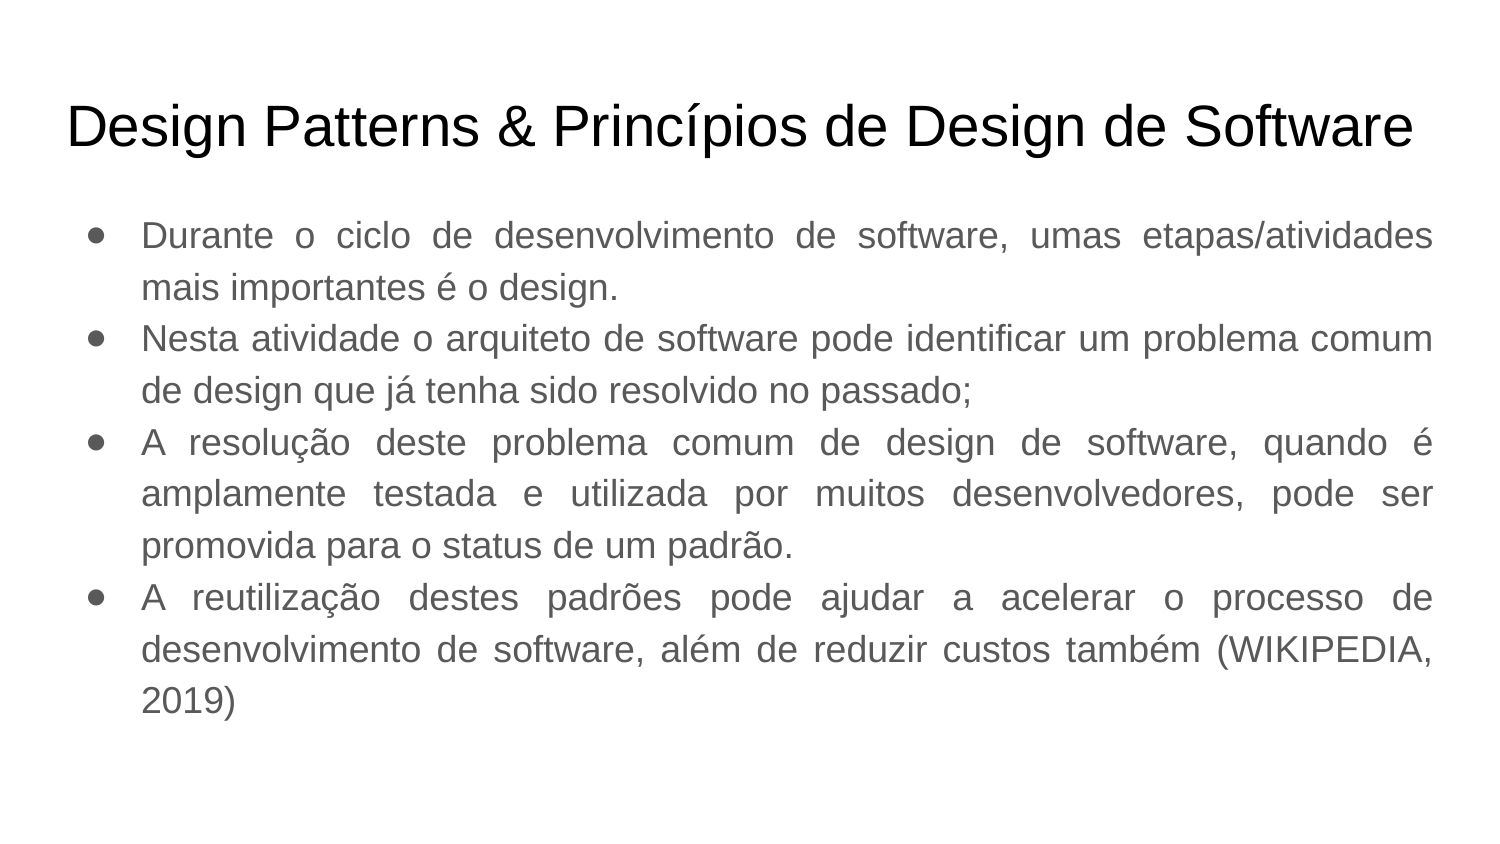

# Design Patterns & Princípios de Design de Software
Durante o ciclo de desenvolvimento de software, umas etapas/atividades mais importantes é o design.
Nesta atividade o arquiteto de software pode identificar um problema comum de design que já tenha sido resolvido no passado;
A resolução deste problema comum de design de software, quando é amplamente testada e utilizada por muitos desenvolvedores, pode ser promovida para o status de um padrão.
A reutilização destes padrões pode ajudar a acelerar o processo de desenvolvimento de software, além de reduzir custos também (WIKIPEDIA, 2019)